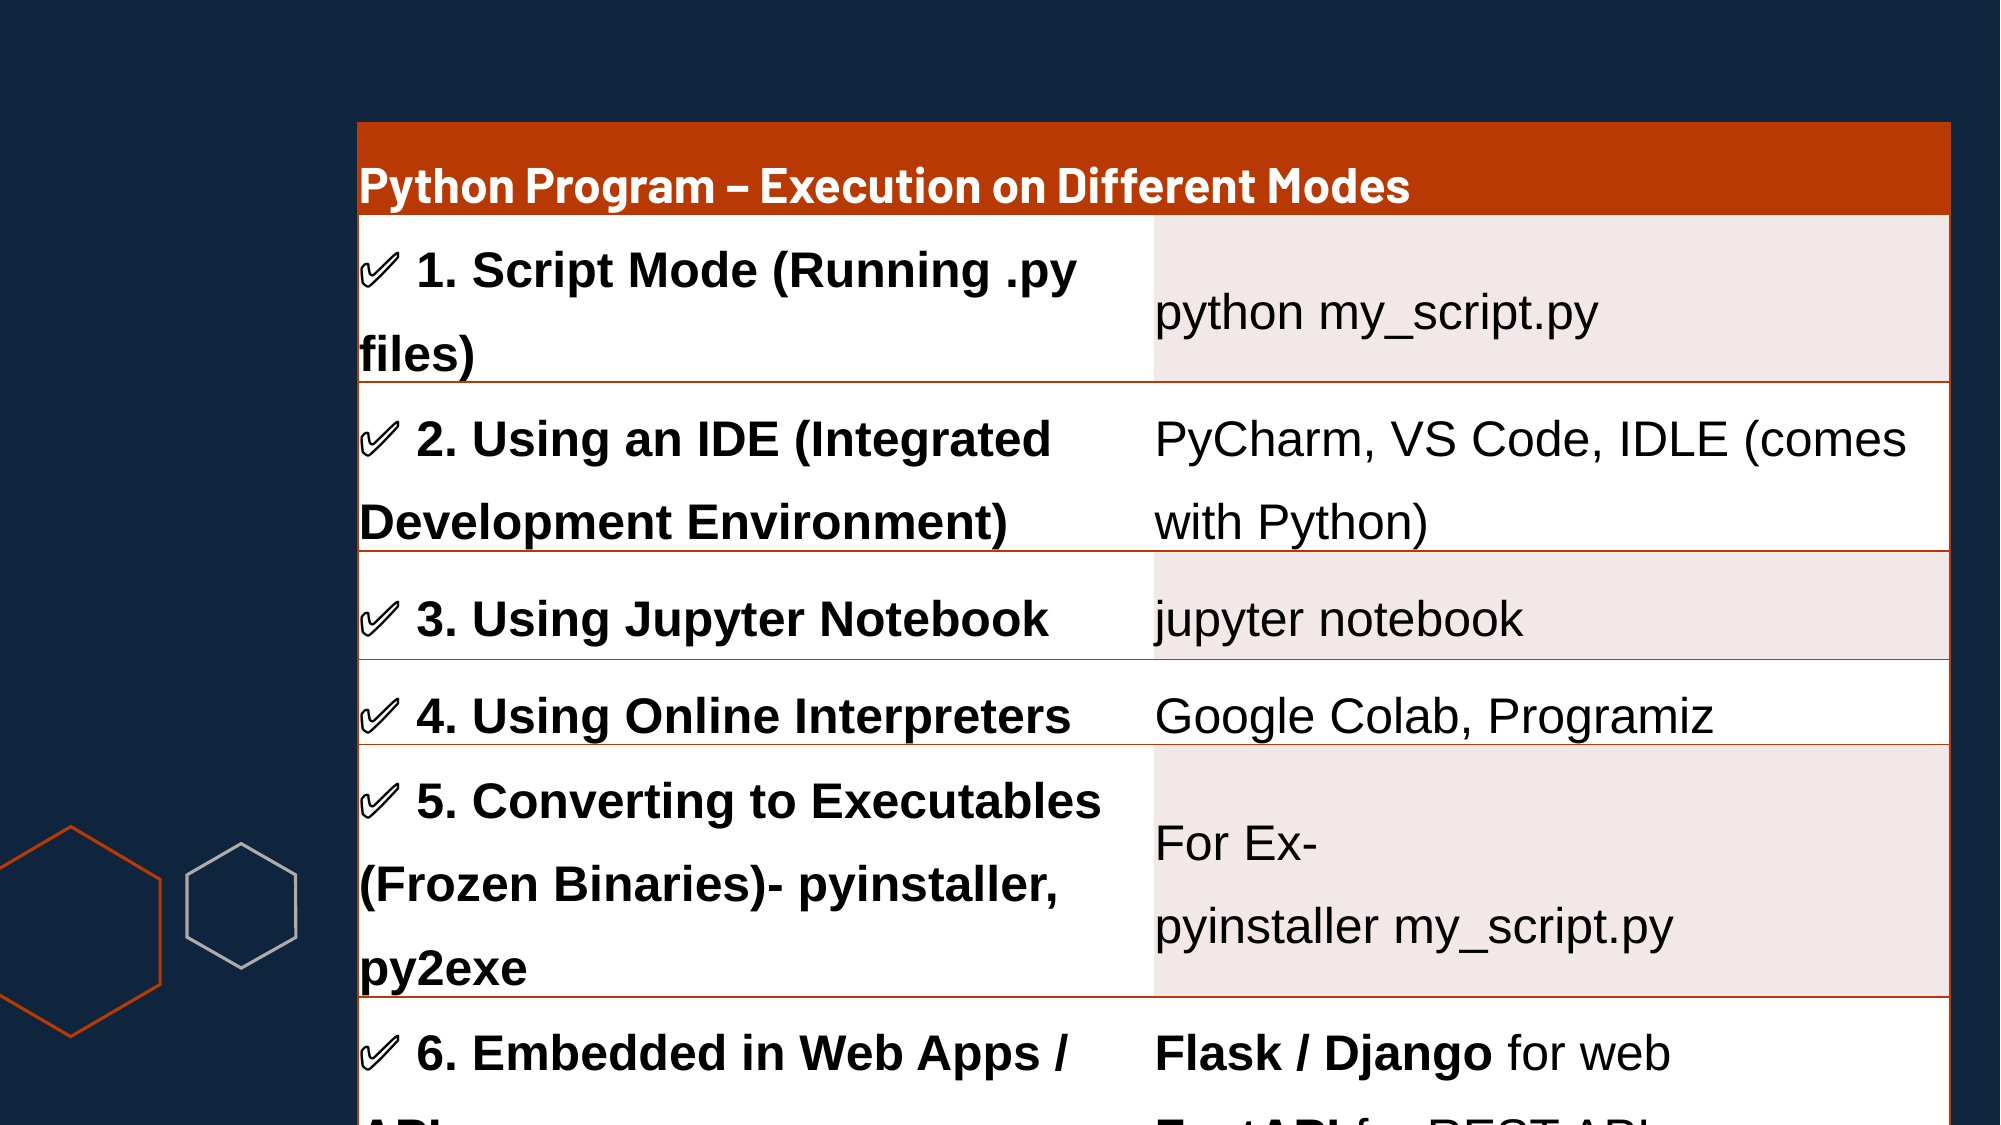

| Python Program – Execution on Different Modes |  |
| --- | --- |
| ✅ 1. Script Mode (Running .py files) | python my\_script.py |
| ✅ 2. Using an IDE (Integrated Development Environment) | PyCharm, VS Code, IDLE (comes with Python) |
| ✅ 3. Using Jupyter Notebook | jupyter notebook |
| ✅ 4. Using Online Interpreters | Google Colab, Programiz |
| ✅ 5. Converting to Executables (Frozen Binaries)- pyinstaller, py2exe | For Ex- pyinstaller my\_script.py |
| ✅ 6. Embedded in Web Apps / APIs | Flask / Django for web FastAPI for REST APIs |
7